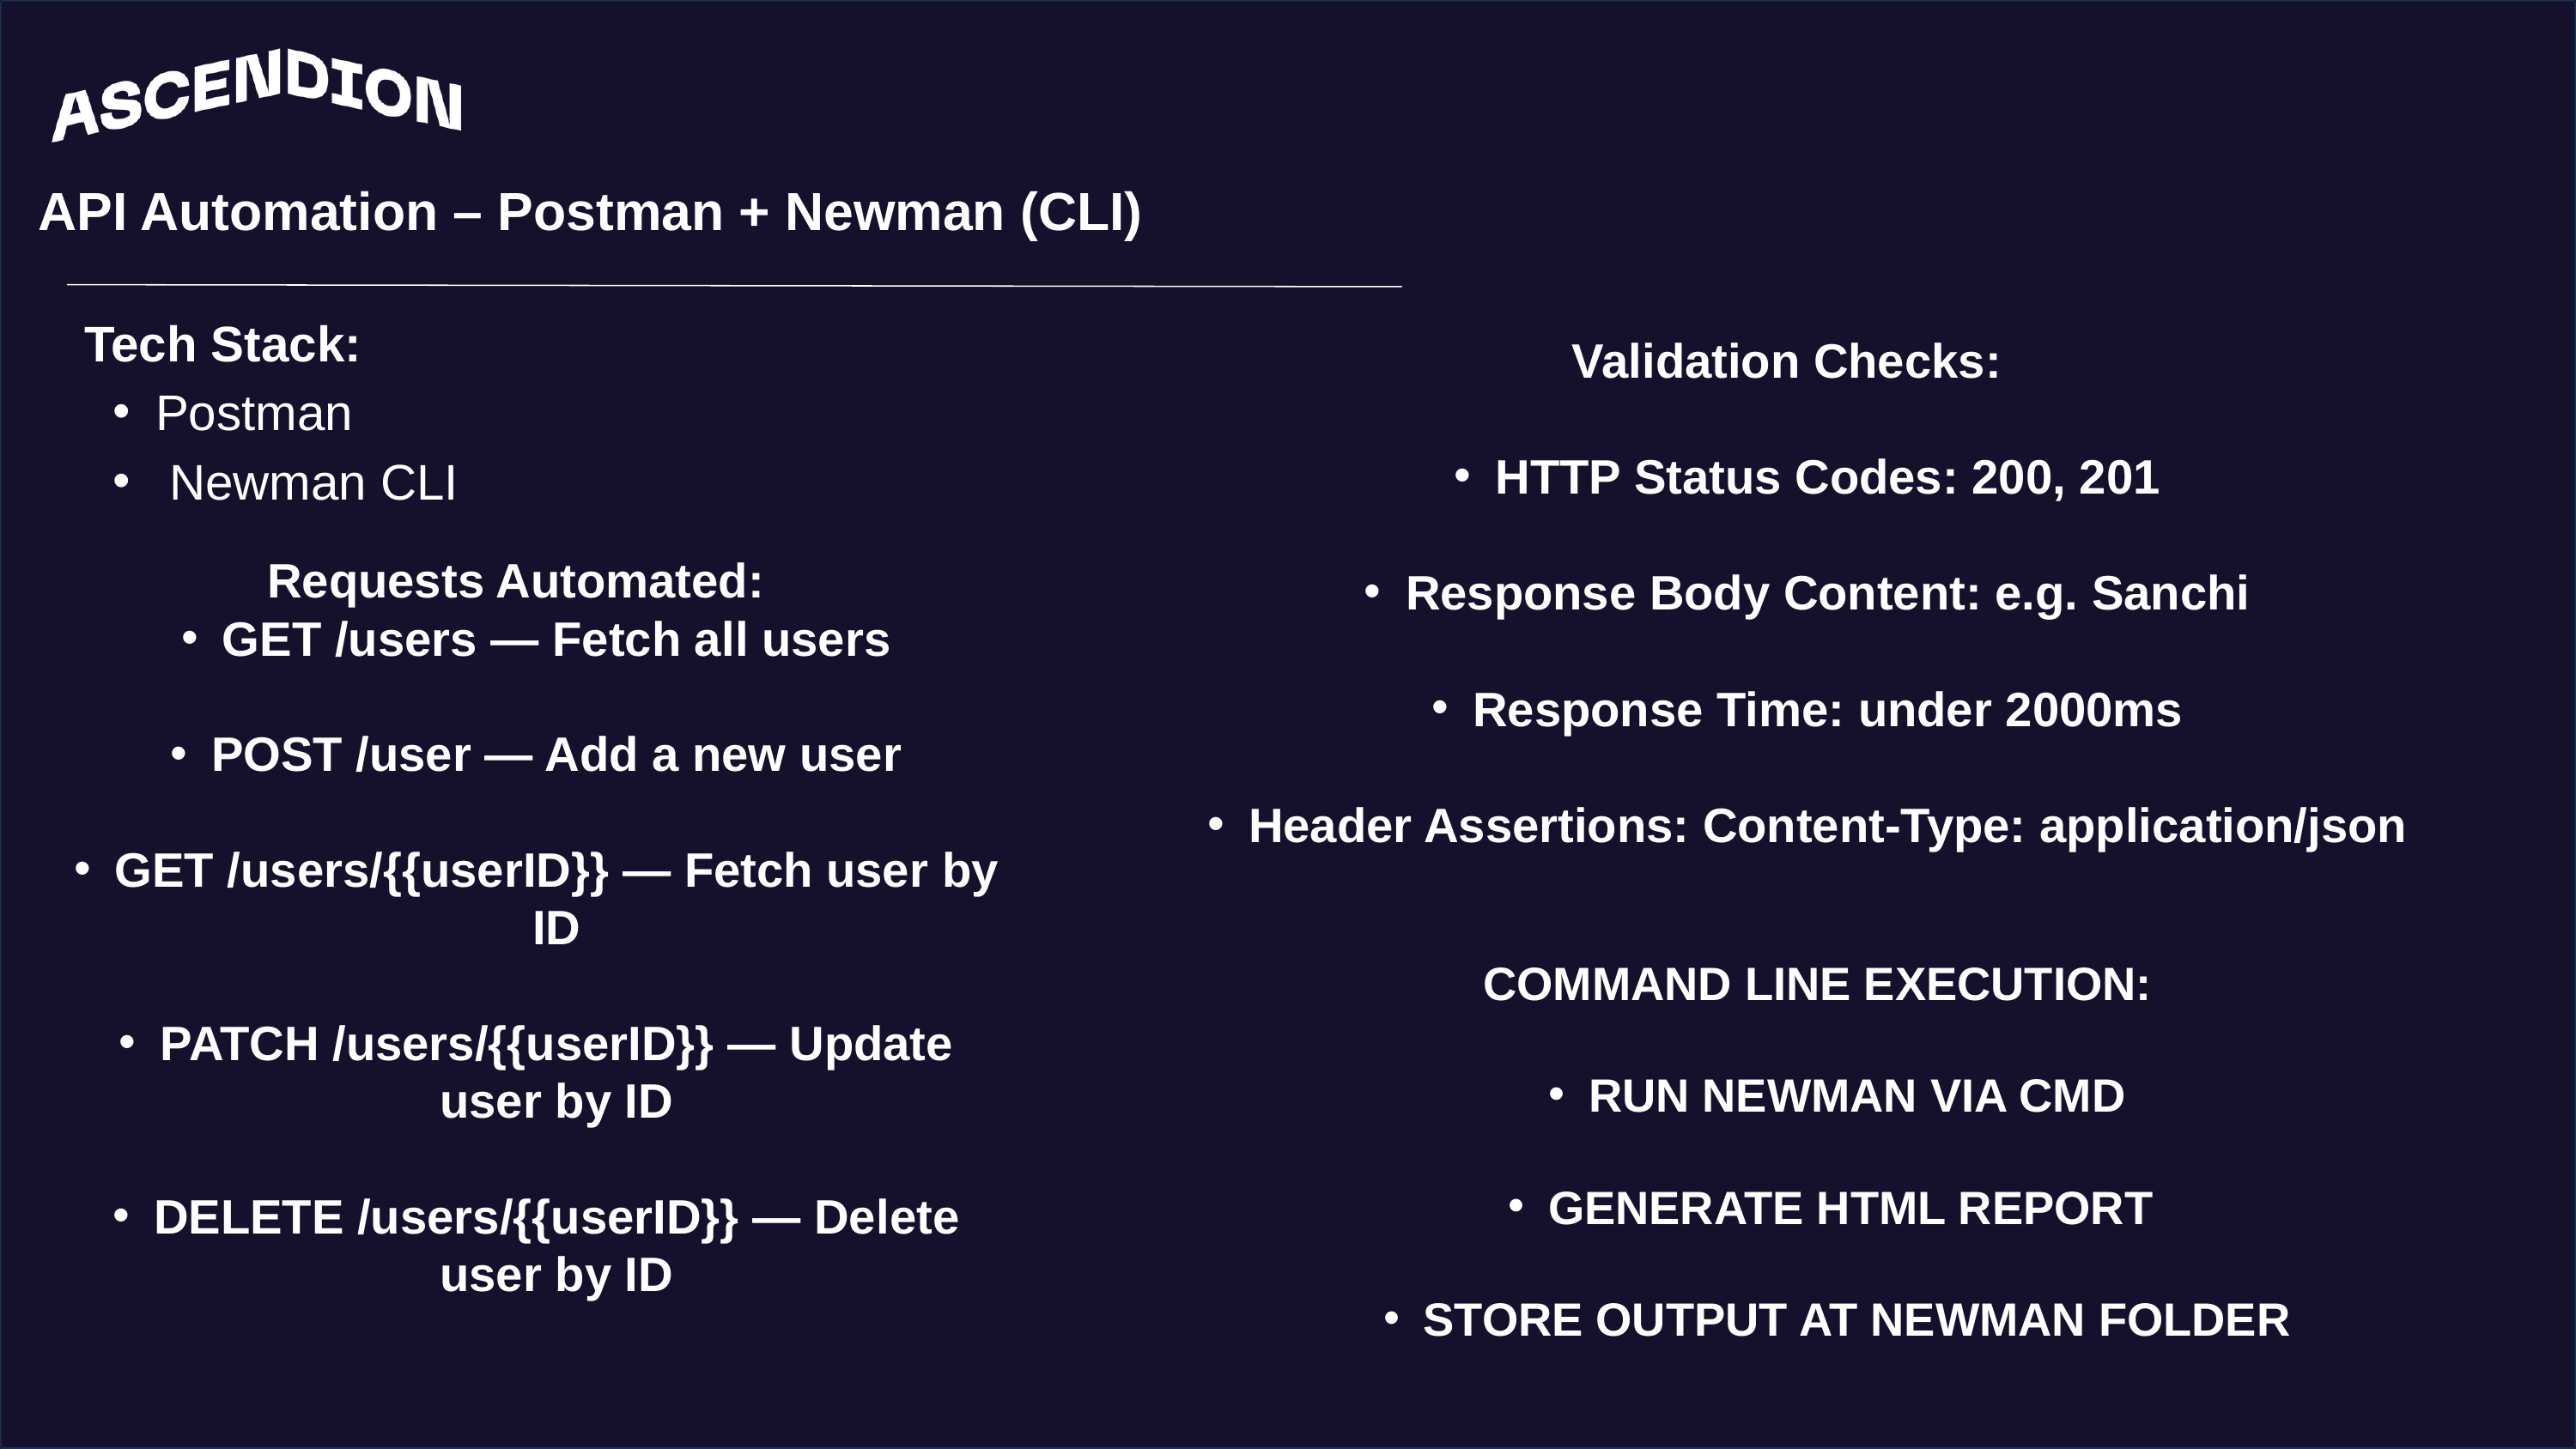

API Automation – Postman + Newman (CLI)

 Tech Stack:
Postman
 Newman CLI

Validation Checks:

HTTP Status Codes: 200, 201

Response Body Content: e.g. Sanchi

Response Time: under 2000ms

Header Assertions: Content-Type: application/json

Requests Automated:
GET /users — Fetch all users

POST /user — Add a new user

GET /users/{{userID}} — Fetch user by ID

PATCH /users/{{userID}} — Update user by ID

DELETE /users/{{userID}} — Delete user by ID

COMMAND LINE EXECUTION:​
​
RUN NEWMAN VIA CMD​
​
GENERATE HTML REPORT ​
​
STORE OUTPUT AT NEWMAN FOLDER​